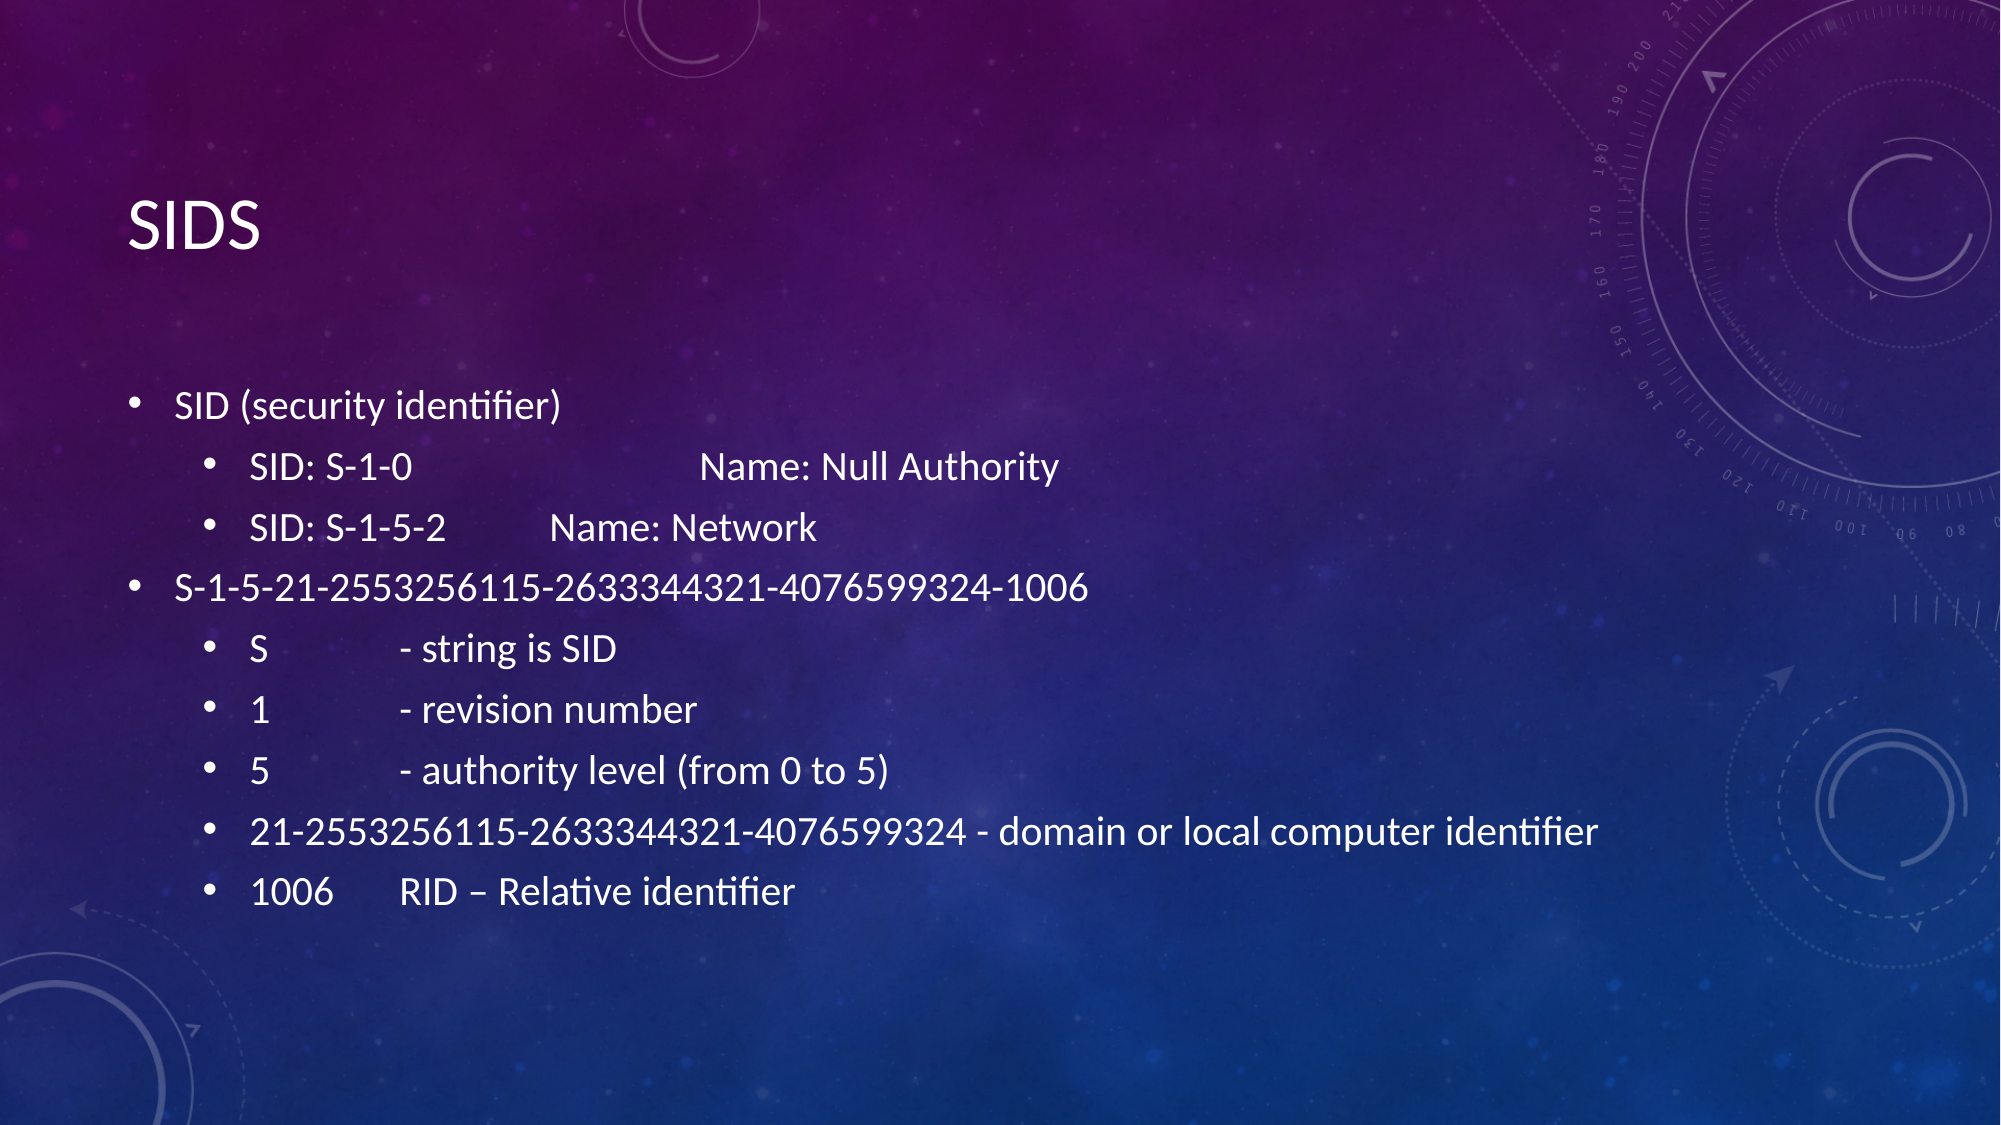

# SIDs
SID (security identifier)
SID: S-1-0		Name: Null Authority
SID: S-1-5-2	Name: Network
S-1-5-21-2553256115-2633344321-4076599324-1006
S	- string is SID
1	- revision number
5	- authority level (from 0 to 5)
21-2553256115-2633344321-4076599324 - domain or local computer identifier
1006	RID – Relative identifier